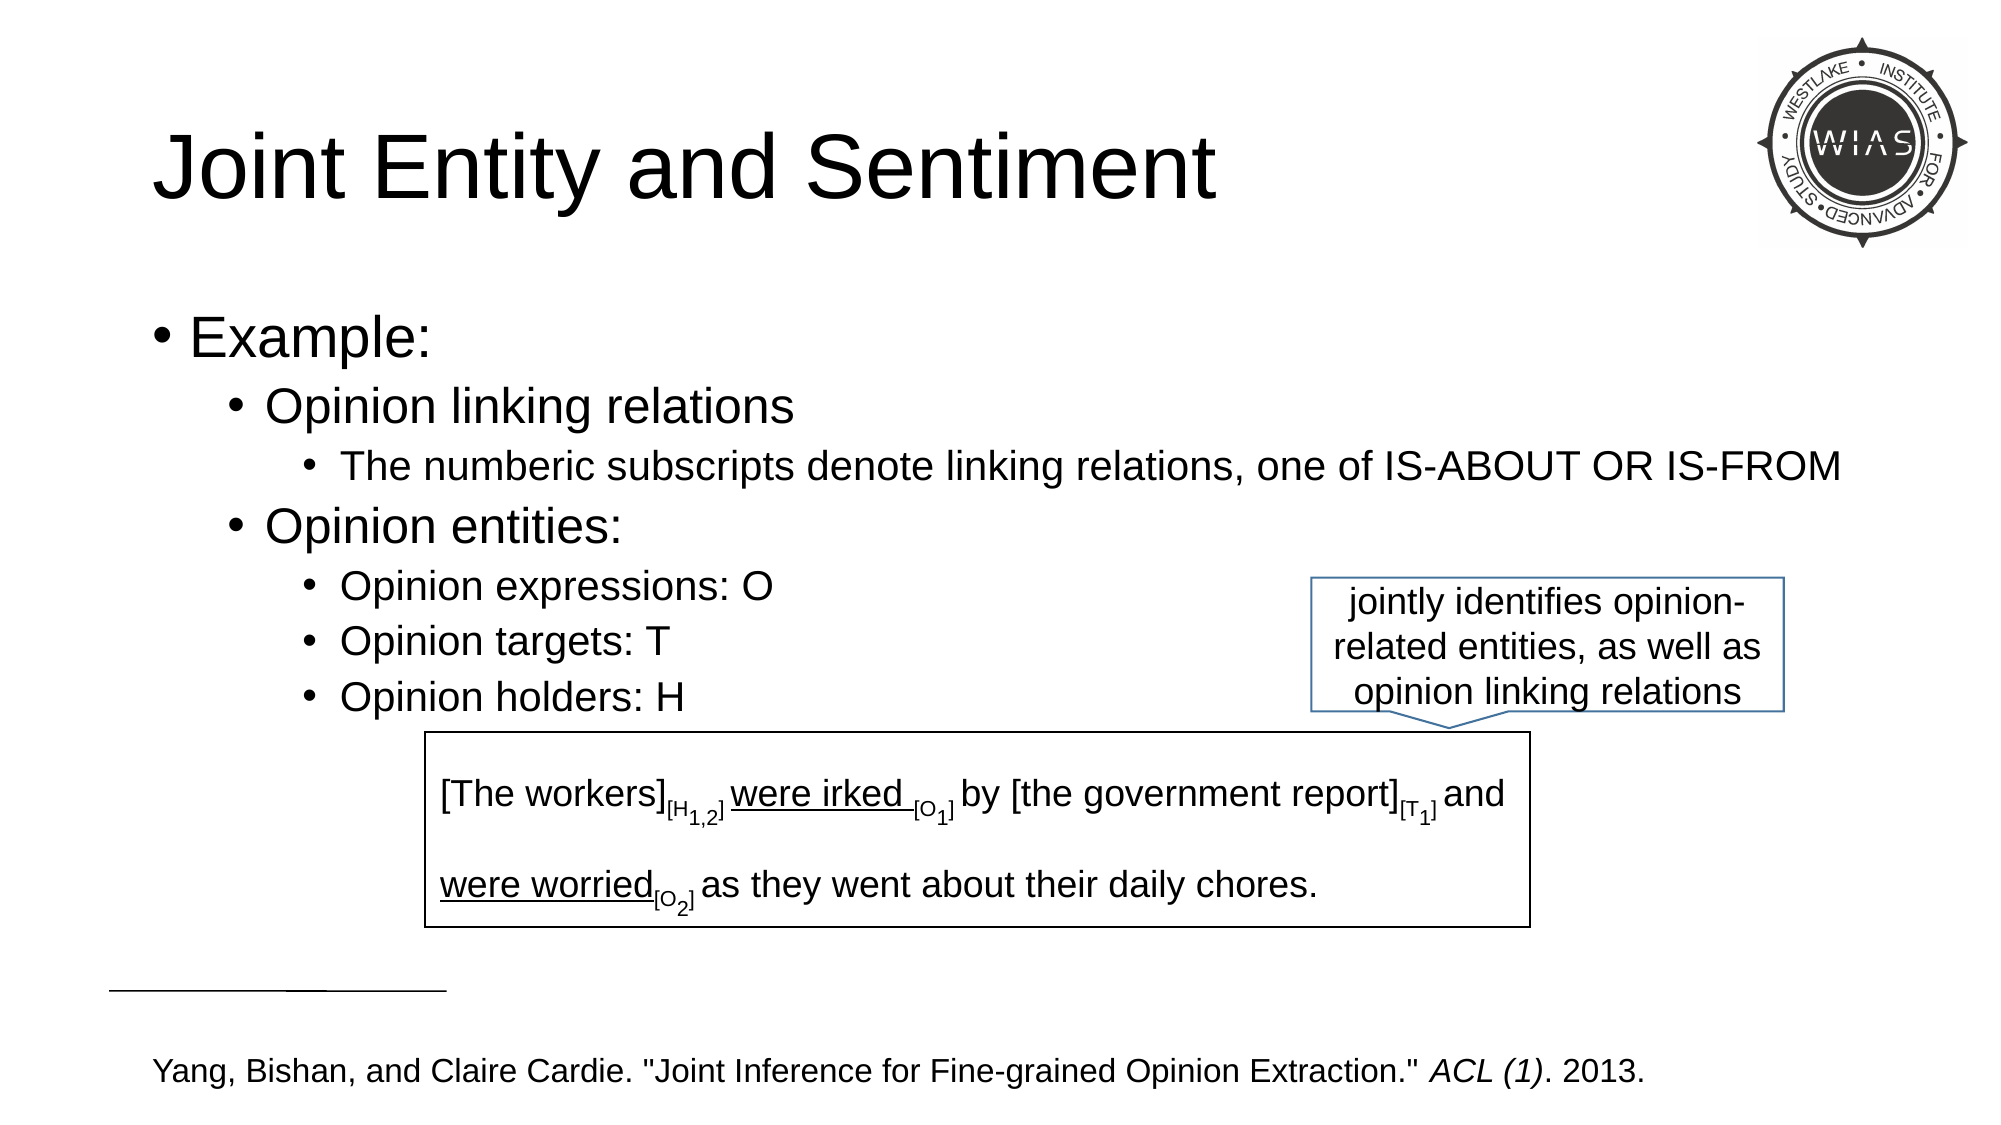

# Joint Entity and Sentiment
Example:
Opinion linking relations
The numberic subscripts denote linking relations, one of IS-ABOUT OR IS-FROM
Opinion entities:
Opinion expressions: O
Opinion targets: T
Opinion holders: H
jointly identifies opinion-related entities, as well as opinion linking relations
[The workers][H1,2] were irked [O1] by [the government report][T1] and were worried[O2] as they went about their daily chores.

Yang, Bishan, and Claire Cardie. "Joint Inference for Fine-grained Opinion Extraction." ACL (1). 2013.